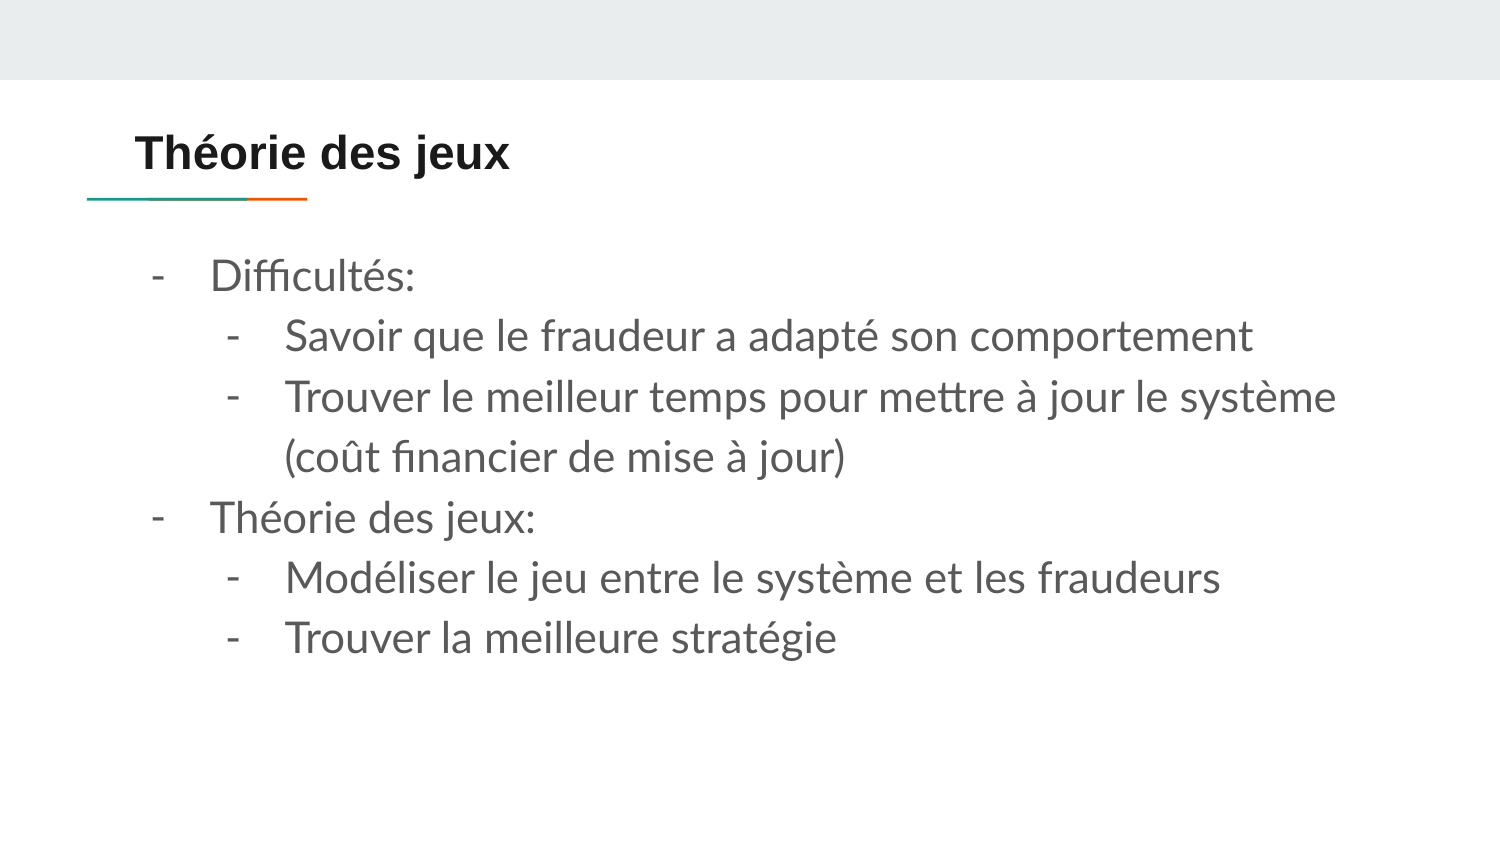

# Théorie des jeux
Difficultés:
Savoir que le fraudeur a adapté son comportement
Trouver le meilleur temps pour mettre à jour le système (coût financier de mise à jour)
Théorie des jeux:
Modéliser le jeu entre le système et les fraudeurs
Trouver la meilleure stratégie